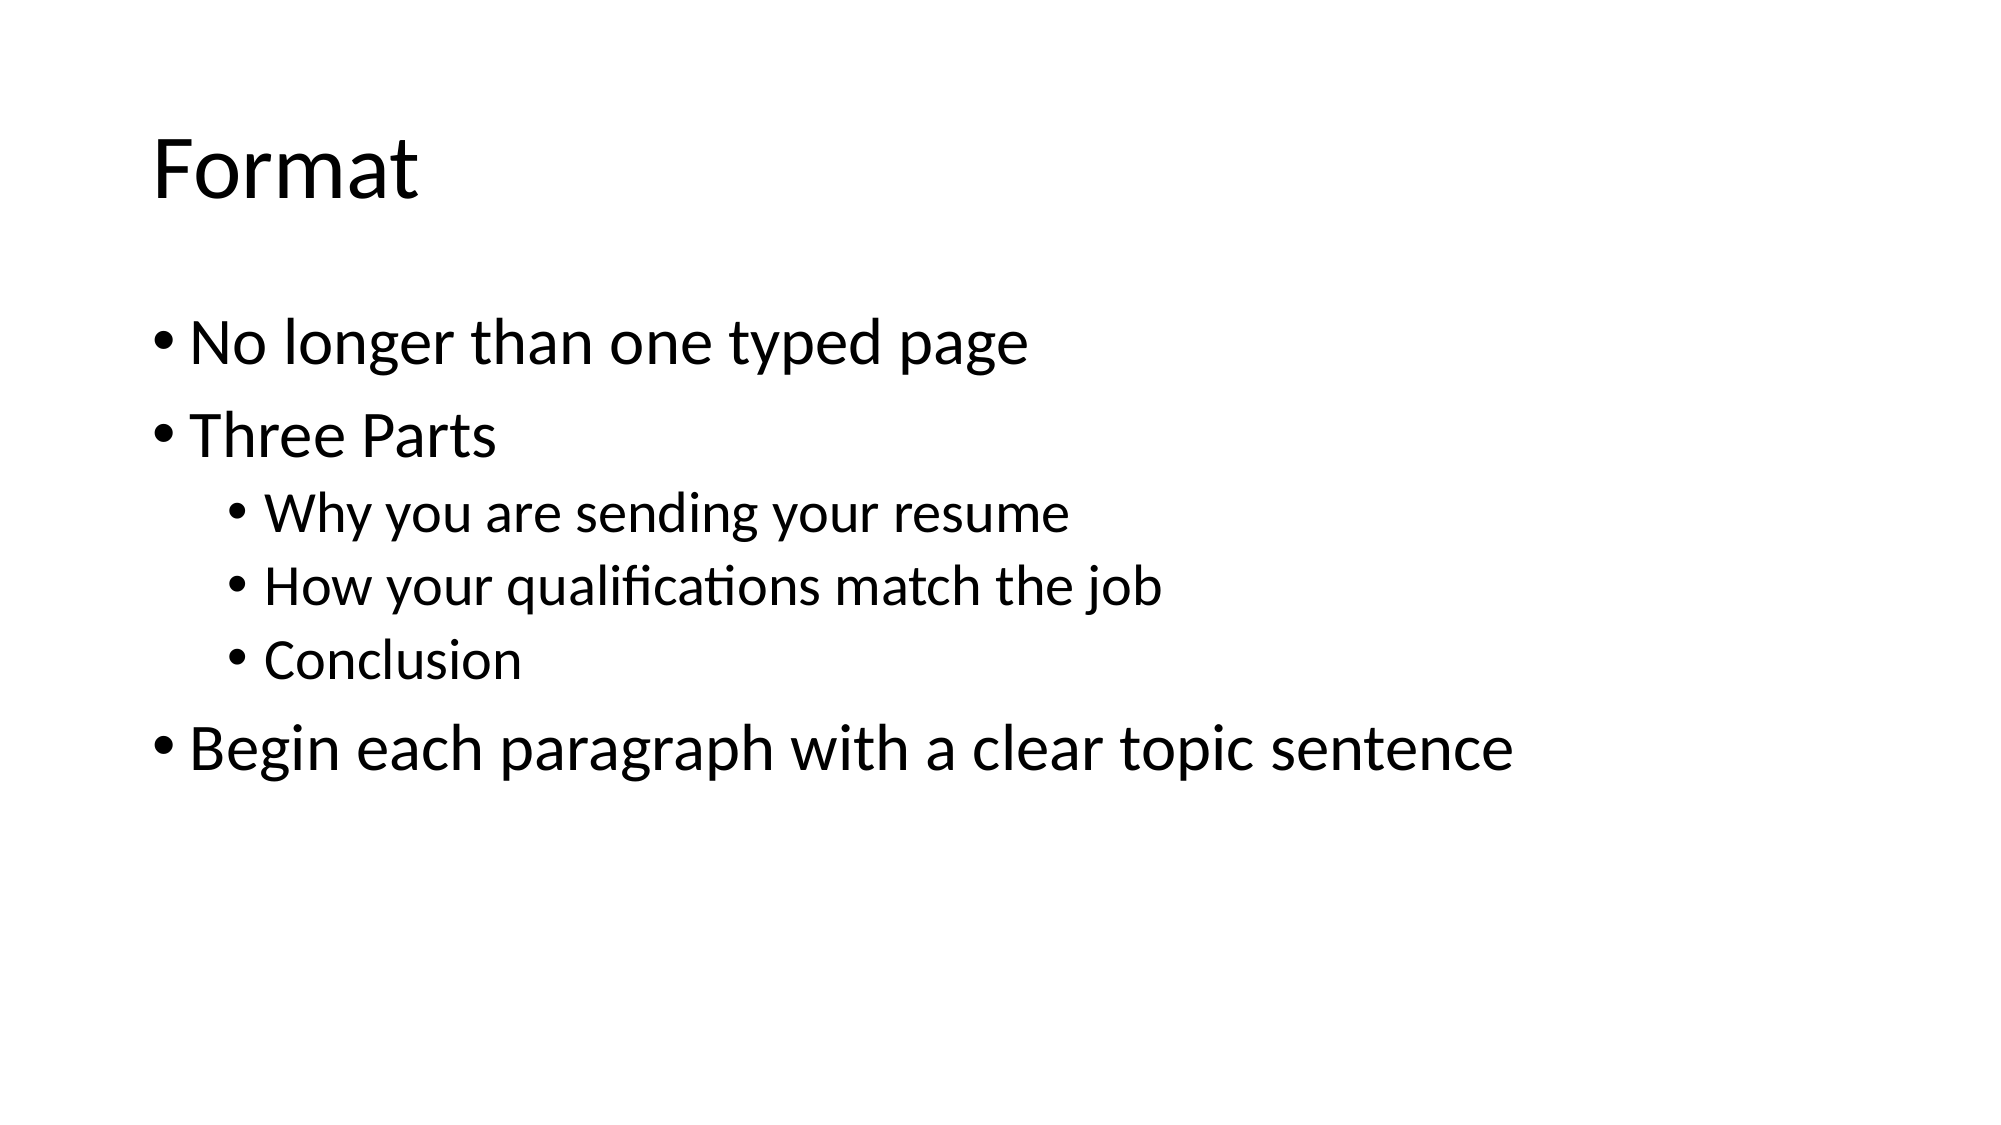

# Format
No longer than one typed page
Three Parts
Why you are sending your resume
How your qualifications match the job
Conclusion
Begin each paragraph with a clear topic sentence